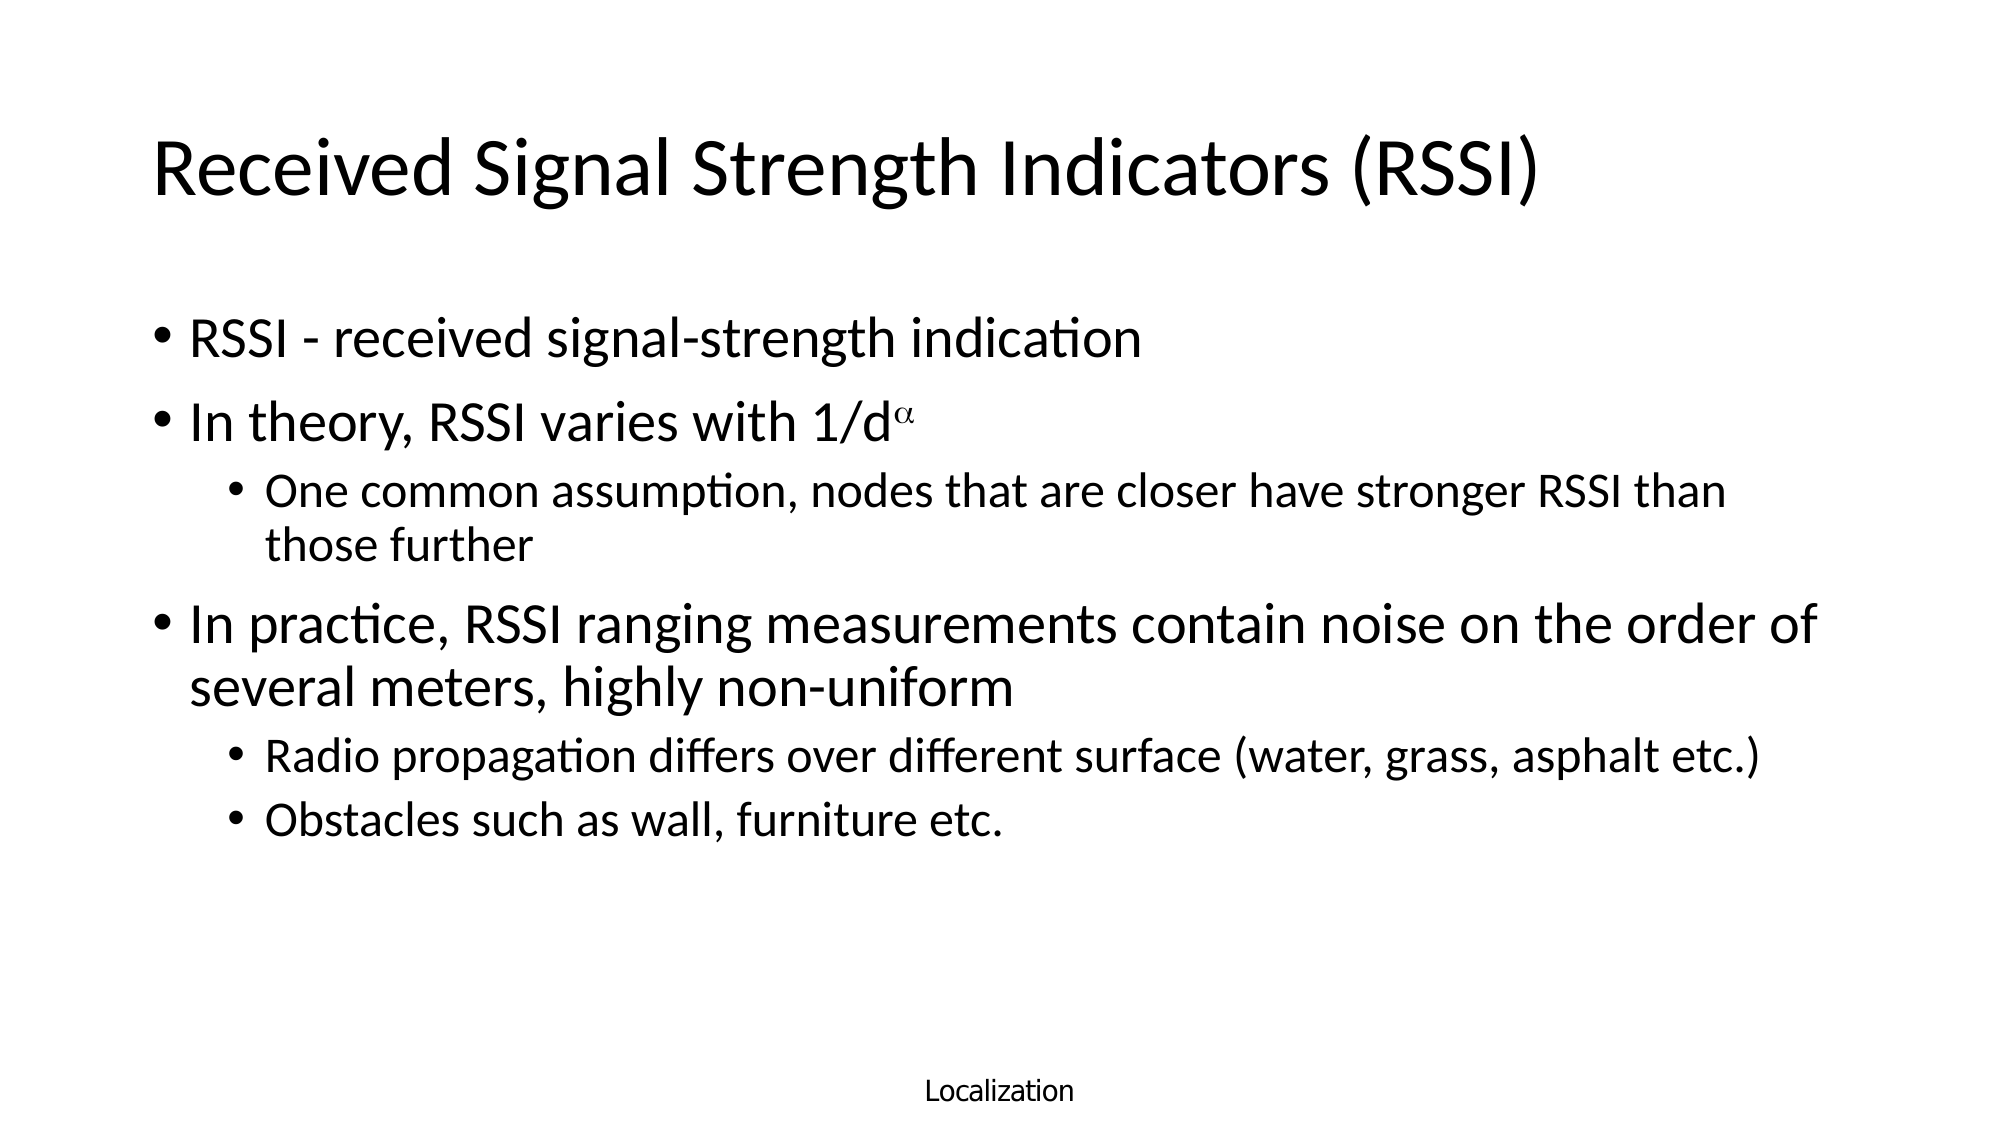

Localization
Received Signal Strength Indicators (RSSI)
RSSI - received signal-strength indication
In theory, RSSI varies with 1/dα
One common assumption, nodes that are closer have stronger RSSI than those further
In practice, RSSI ranging measurements contain noise on the order of several meters, highly non-uniform
Radio propagation differs over different surface (water, grass, asphalt etc.)
Obstacles such as wall, furniture etc.